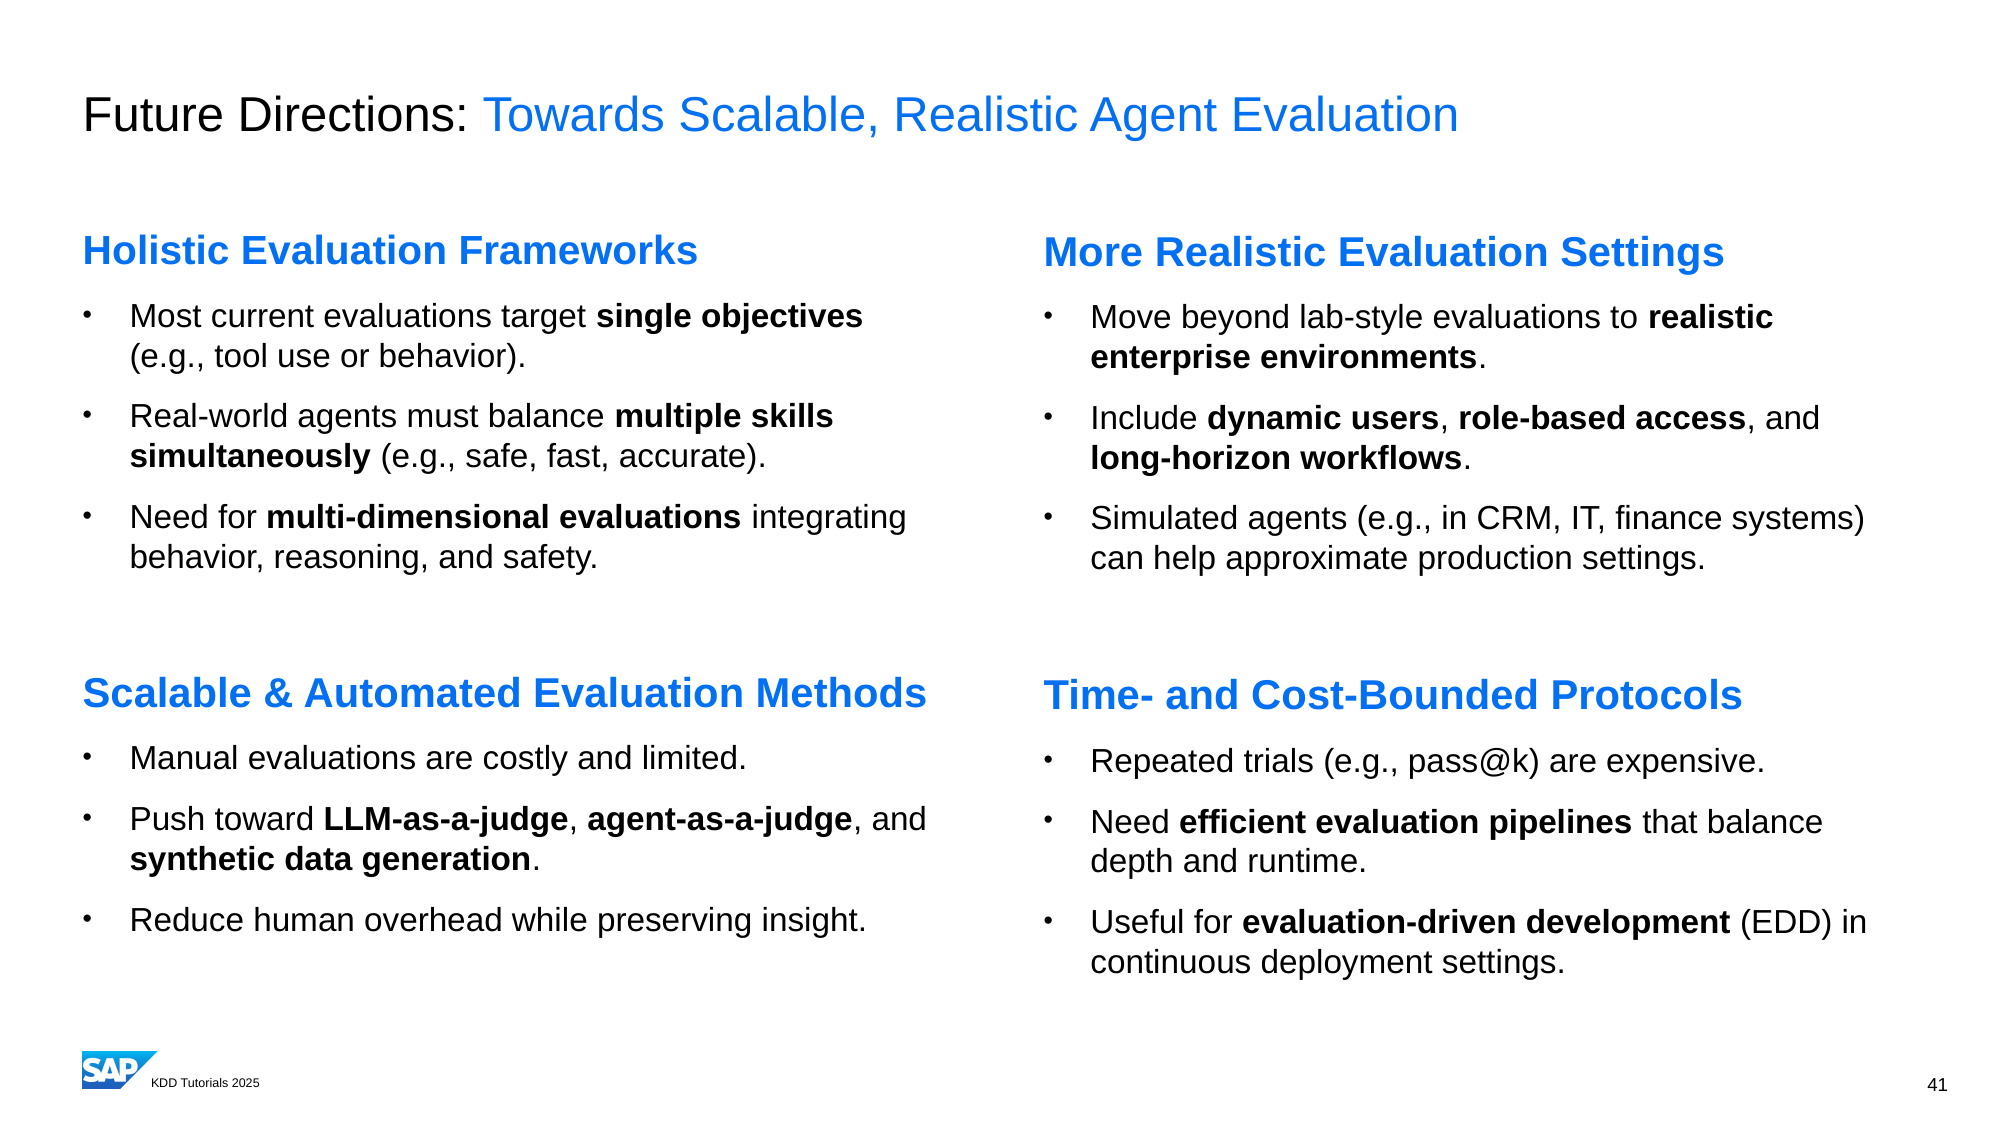

# Future Directions: Towards Scalable, Realistic Agent Evaluation
Holistic Evaluation Frameworks
Most current evaluations target single objectives
(e.g., tool use or behavior).
Real-world agents must balance multiple skills simultaneously (e.g., safe, fast, accurate).
Need for multi-dimensional evaluations integrating behavior, reasoning, and safety.

Scalable & Automated Evaluation Methods
Manual evaluations are costly and limited.
Push toward LLM-as-a-judge, agent-as-a-judge, and synthetic data generation.
Reduce human overhead while preserving insight.

More Realistic Evaluation Settings
Move beyond lab-style evaluations to realistic enterprise environments.
Include dynamic users, role-based access, and long-horizon workflows.
Simulated agents (e.g., in CRM, IT, finance systems) can help approximate production settings.

Time- and Cost-Bounded Protocols
Repeated trials (e.g., pass@k) are expensive.
Need efficient evaluation pipelines that balance depth and runtime.
Useful for evaluation-driven development (EDD) in continuous deployment settings.